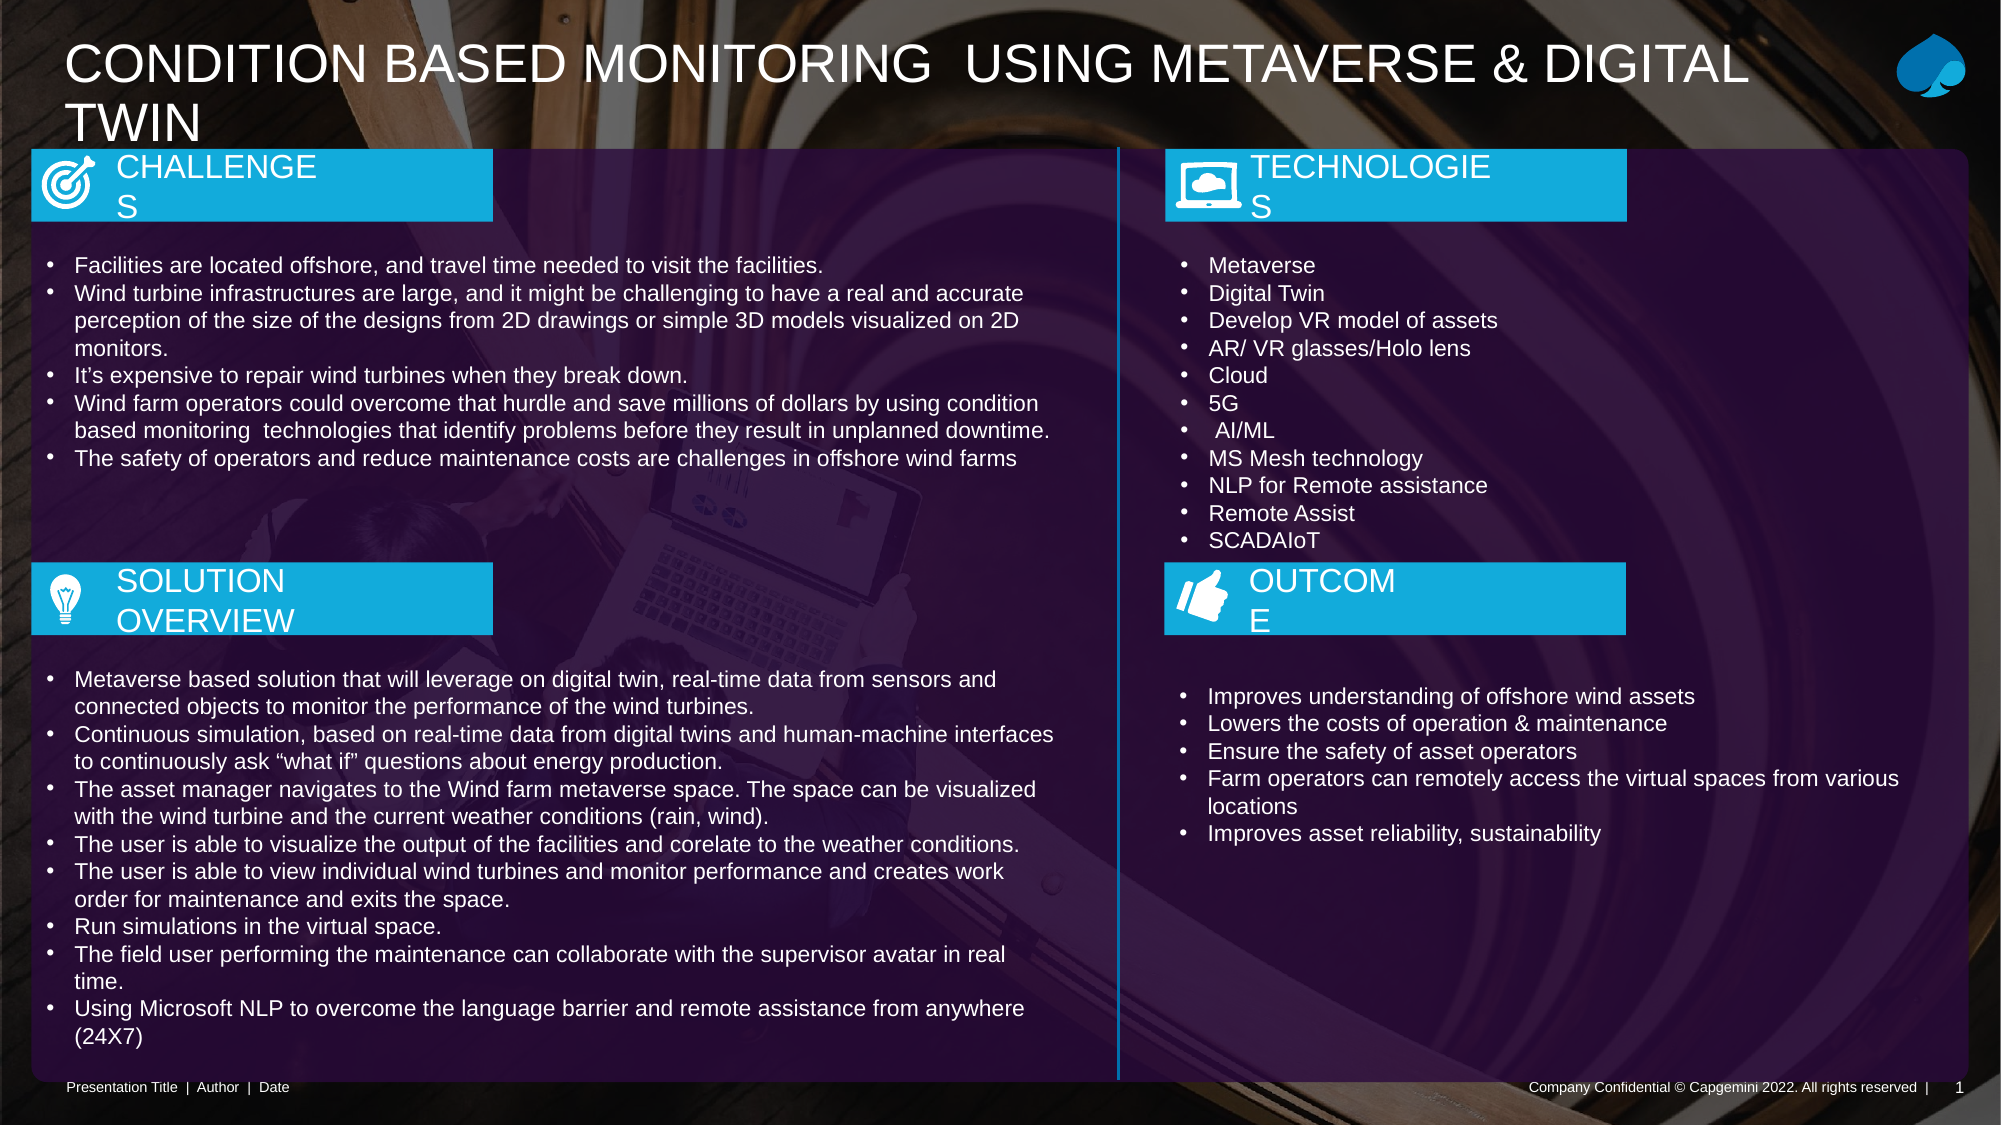

# CONDITION BASED MONITORING  USING METAVERSE & DIGITAL TWIN

TECHNOLOGIES

CHALLENGES
Metaverse​
Digital Twin
Develop VR model of assets
AR/ VR glasses/Holo lens
Cloud
5G
 AI/ML
MS Mesh technology
NLP for Remote assistance
Remote Assist
SCADAIoT

Facilities are located offshore, and travel time needed to visit the facilities.
Wind turbine infrastructures are large, and it might be challenging to have a real and accurate perception of the size of the designs from 2D drawings or simple 3D models visualized on 2D monitors.
It’s expensive to repair wind turbines when they break down.
Wind farm operators could overcome that hurdle and save millions of dollars by using condition based monitoring  technologies that identify problems before they result in unplanned downtime.
The safety of operators and reduce maintenance costs are challenges in offshore wind farms

OUTCOME

SOLUTION OVERVIEW
Metaverse based solution that will leverage on digital twin, real-time data from sensors and connected objects to monitor the performance of the wind turbines.
Continuous simulation, based on real-time data from digital twins and human-machine interfaces to continuously ask “what if” questions about energy production.
The asset manager navigates to the Wind farm metaverse space. The space can be visualized with the wind turbine and the current weather conditions (rain, wind).
The user is able to visualize the output of the facilities and corelate to the weather conditions.
The user is able to view individual wind turbines and monitor performance and creates work order for maintenance and exits the space.
Run simulations in the virtual space.
The field user performing the maintenance can collaborate with the supervisor avatar in real time.
Using Microsoft NLP to overcome the language barrier and remote assistance from anywhere (24X7)

Improves understanding of offshore wind assets
Lowers the costs of operation & maintenance
Ensure the safety of asset operators
Farm operators can remotely access the virtual spaces from various locations
Improves asset reliability, sustainability